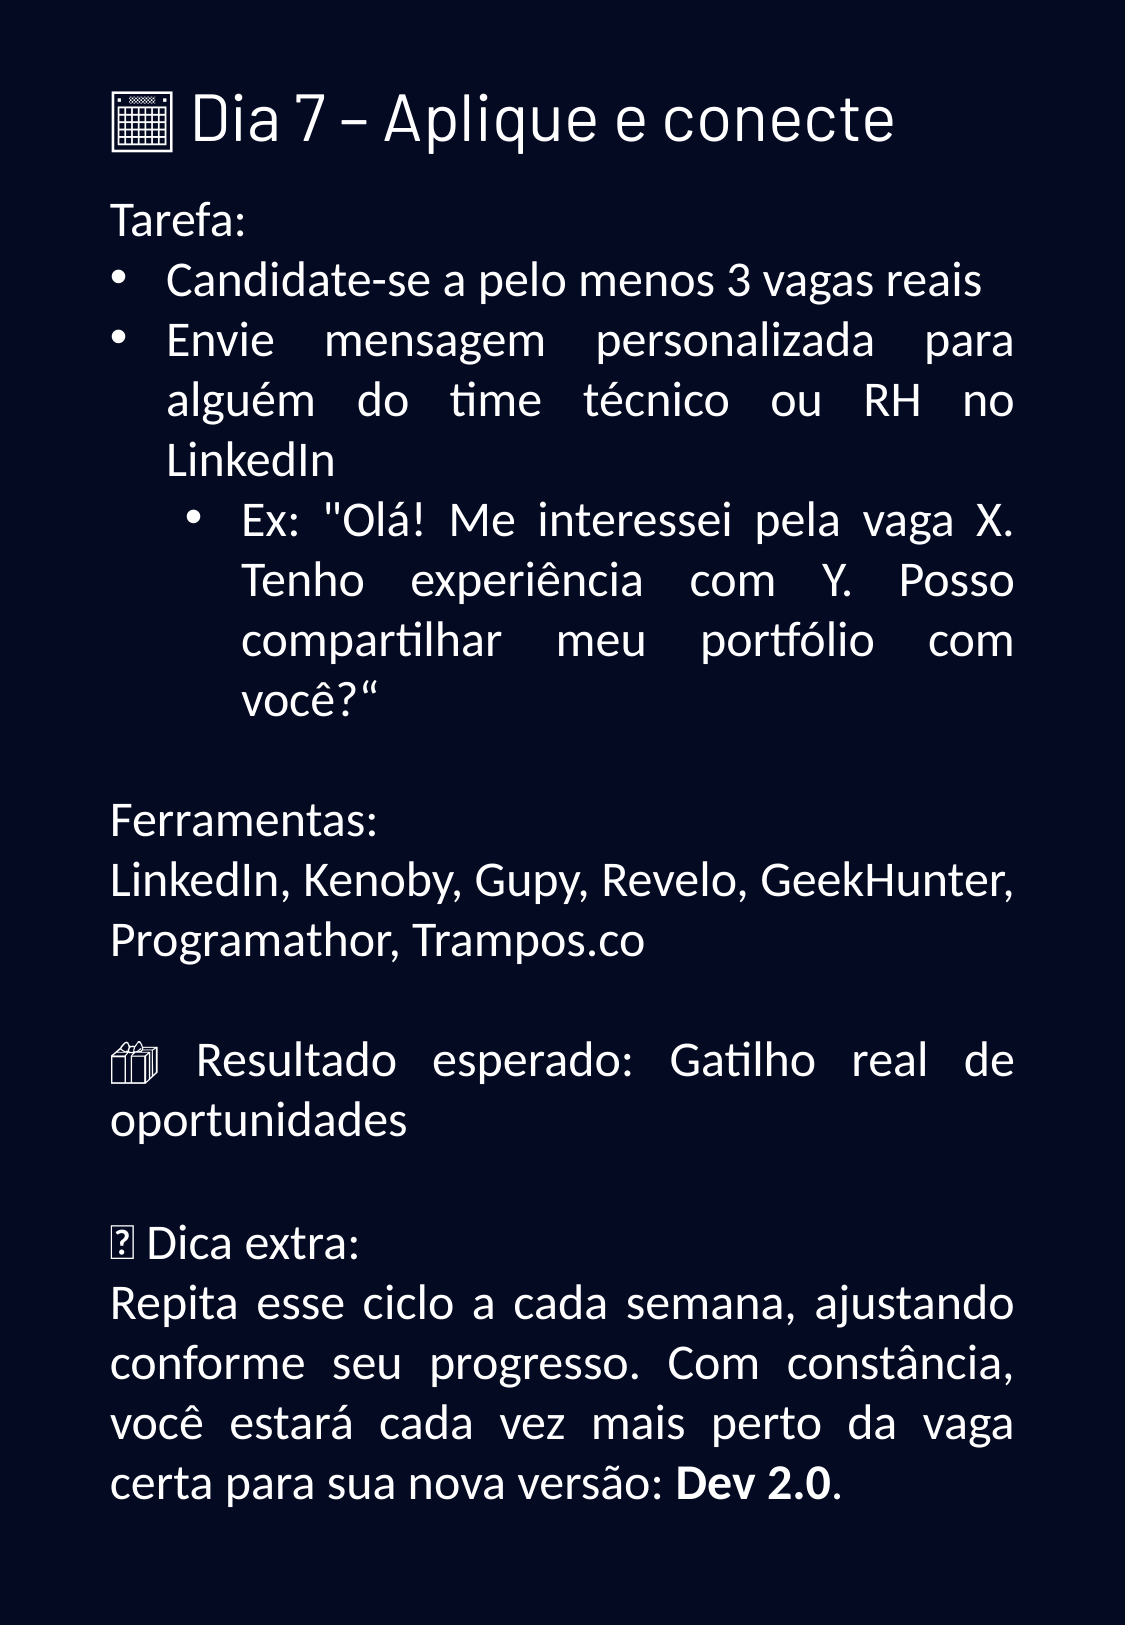

📅 Dia 7 – Aplique e conecte
Tarefa:
Candidate-se a pelo menos 3 vagas reais
Envie mensagem personalizada para alguém do time técnico ou RH no LinkedIn
Ex: "Olá! Me interessei pela vaga X. Tenho experiência com Y. Posso compartilhar meu portfólio com você?“

Ferramentas:
LinkedIn, Kenoby, Gupy, Revelo, GeekHunter, Programathor, Trampos.co

🎁 Resultado esperado: Gatilho real de oportunidades
🧩 Dica extra:
Repita esse ciclo a cada semana, ajustando conforme seu progresso. Com constância, você estará cada vez mais perto da vaga certa para sua nova versão: Dev 2.0.